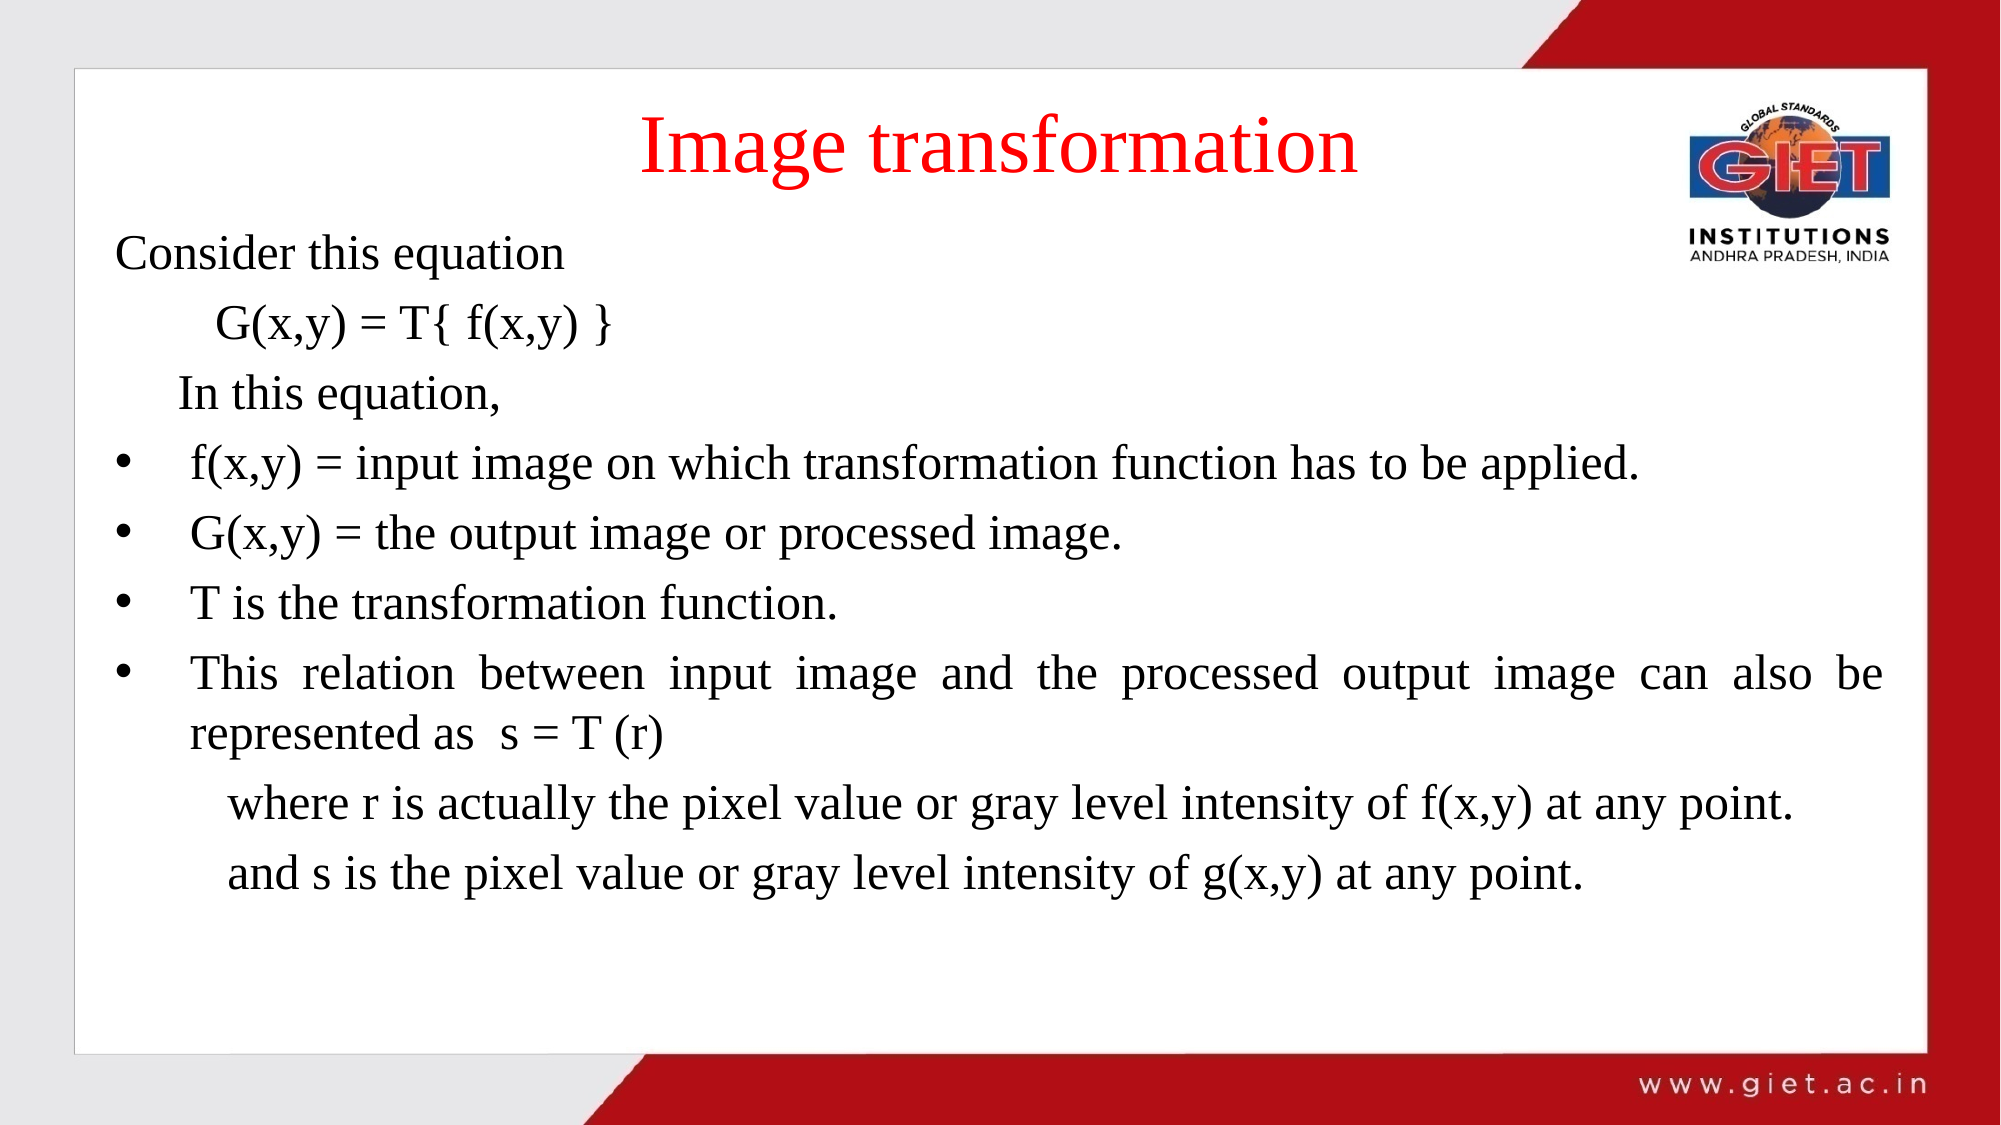

# Image transformation
Consider this equation
        G(x,y) = T{ f(x,y) }
     In this equation,
f(x,y) = input image on which transformation function has to be applied.
G(x,y) = the output image or processed image.
T is the transformation function.
This relation between input image and the processed output image can also be represented as  s = T (r)
         where r is actually the pixel value or gray level intensity of f(x,y) at any point.
         and s is the pixel value or gray level intensity of g(x,y) at any point.